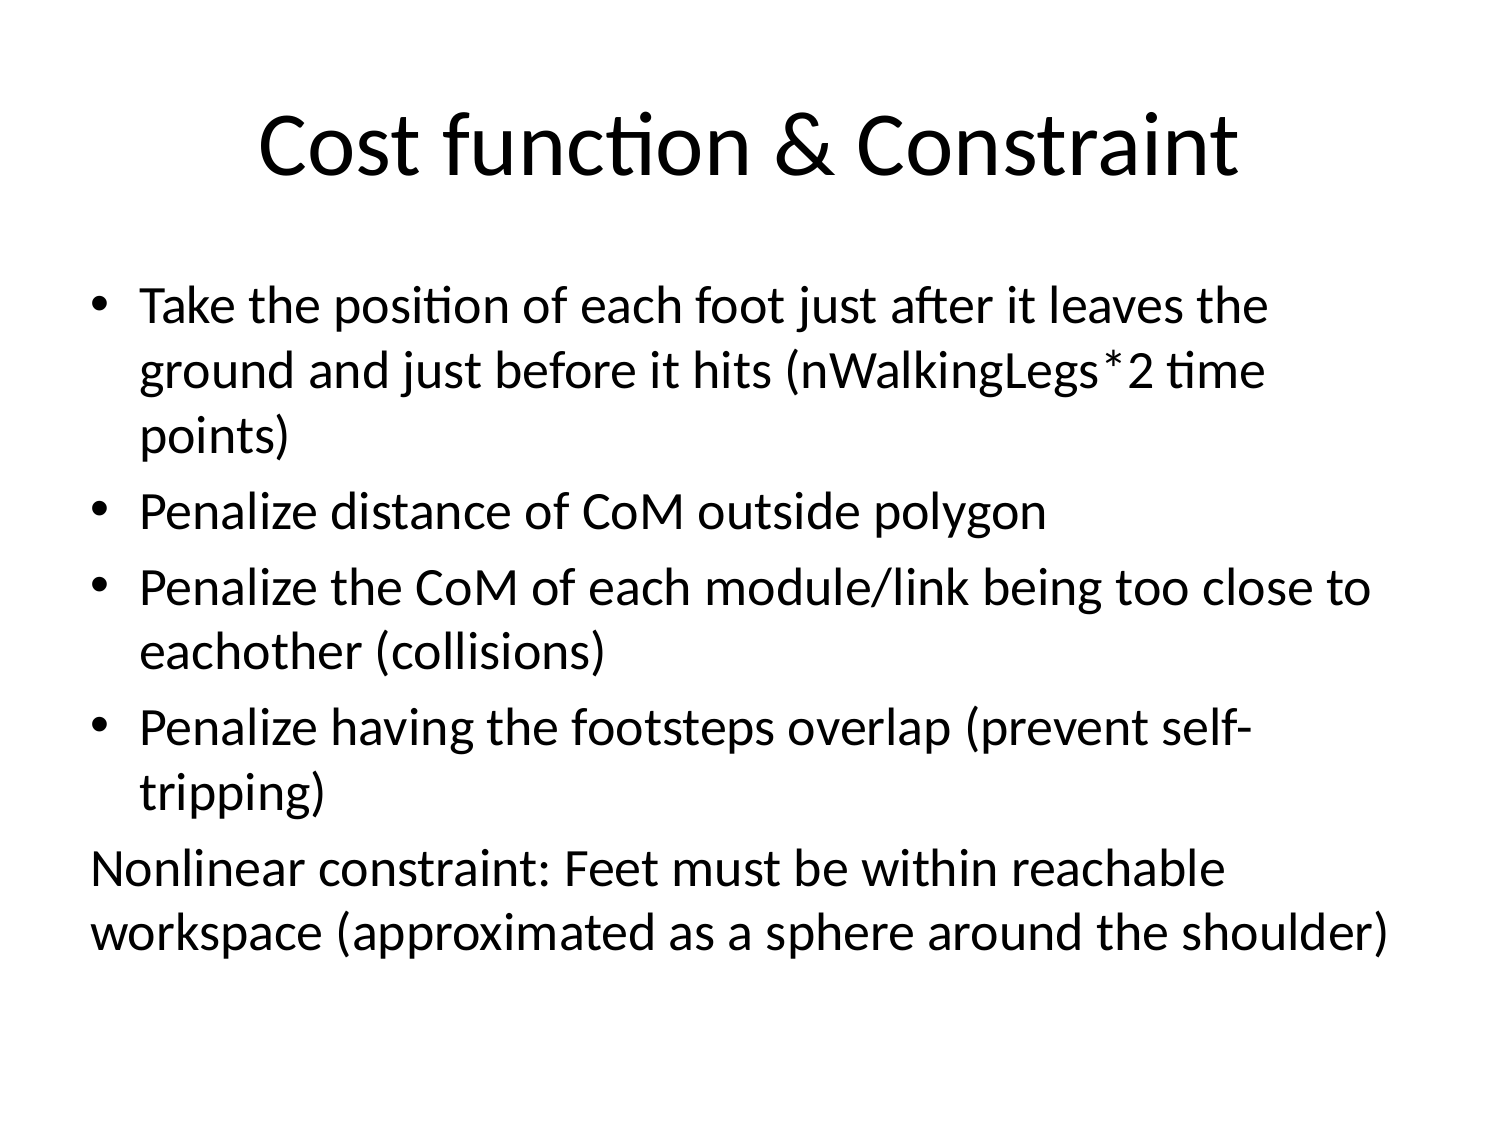

# Cost function & Constraint
Take the position of each foot just after it leaves the ground and just before it hits (nWalkingLegs*2 time points)
Penalize distance of CoM outside polygon
Penalize the CoM of each module/link being too close to eachother (collisions)
Penalize having the footsteps overlap (prevent self-tripping)
Nonlinear constraint: Feet must be within reachable workspace (approximated as a sphere around the shoulder)